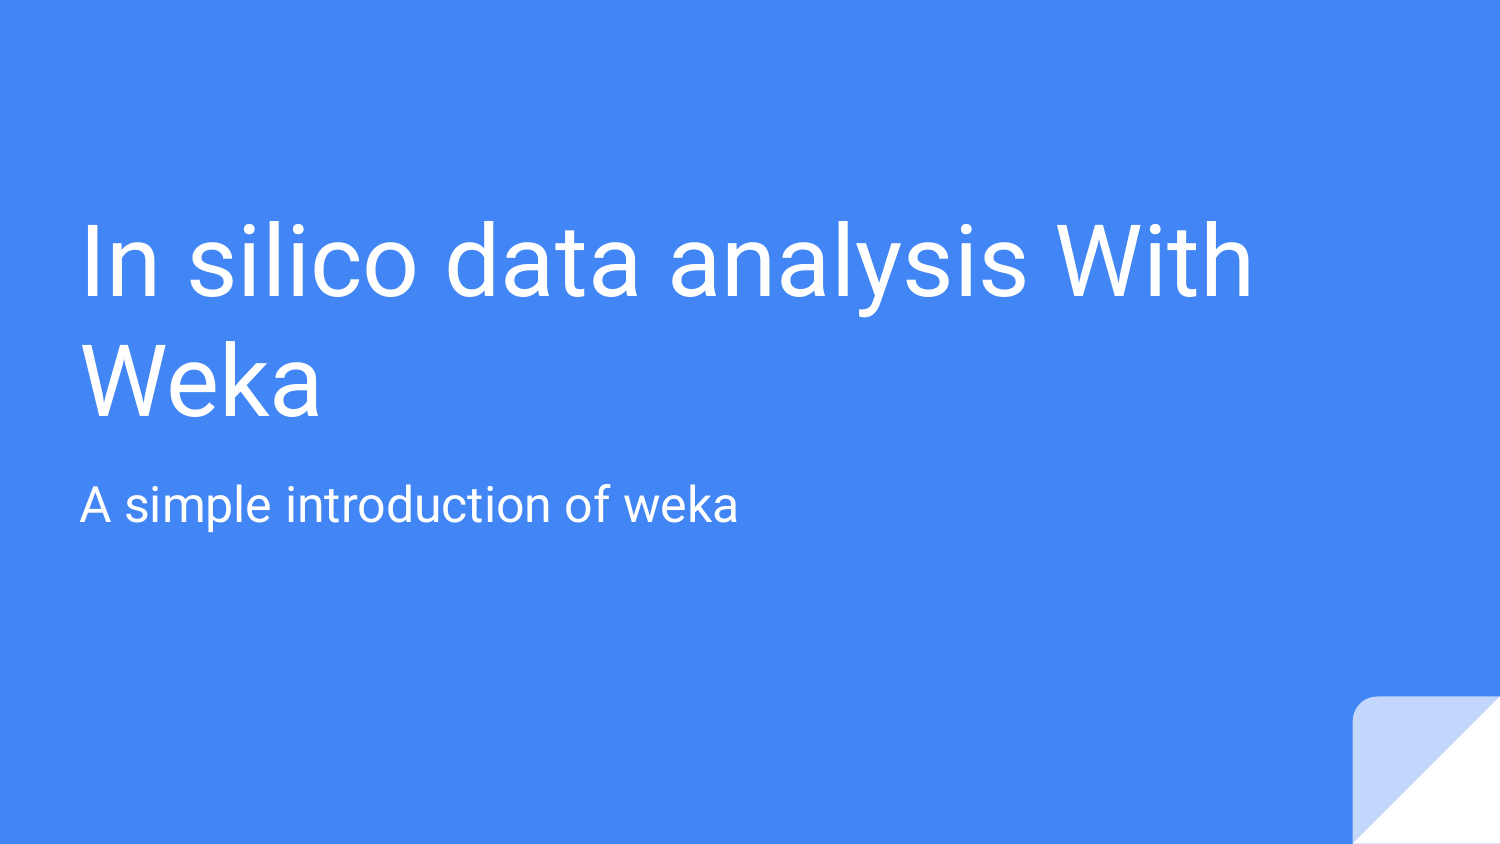

# In silico data analysis With Weka
A simple introduction of weka